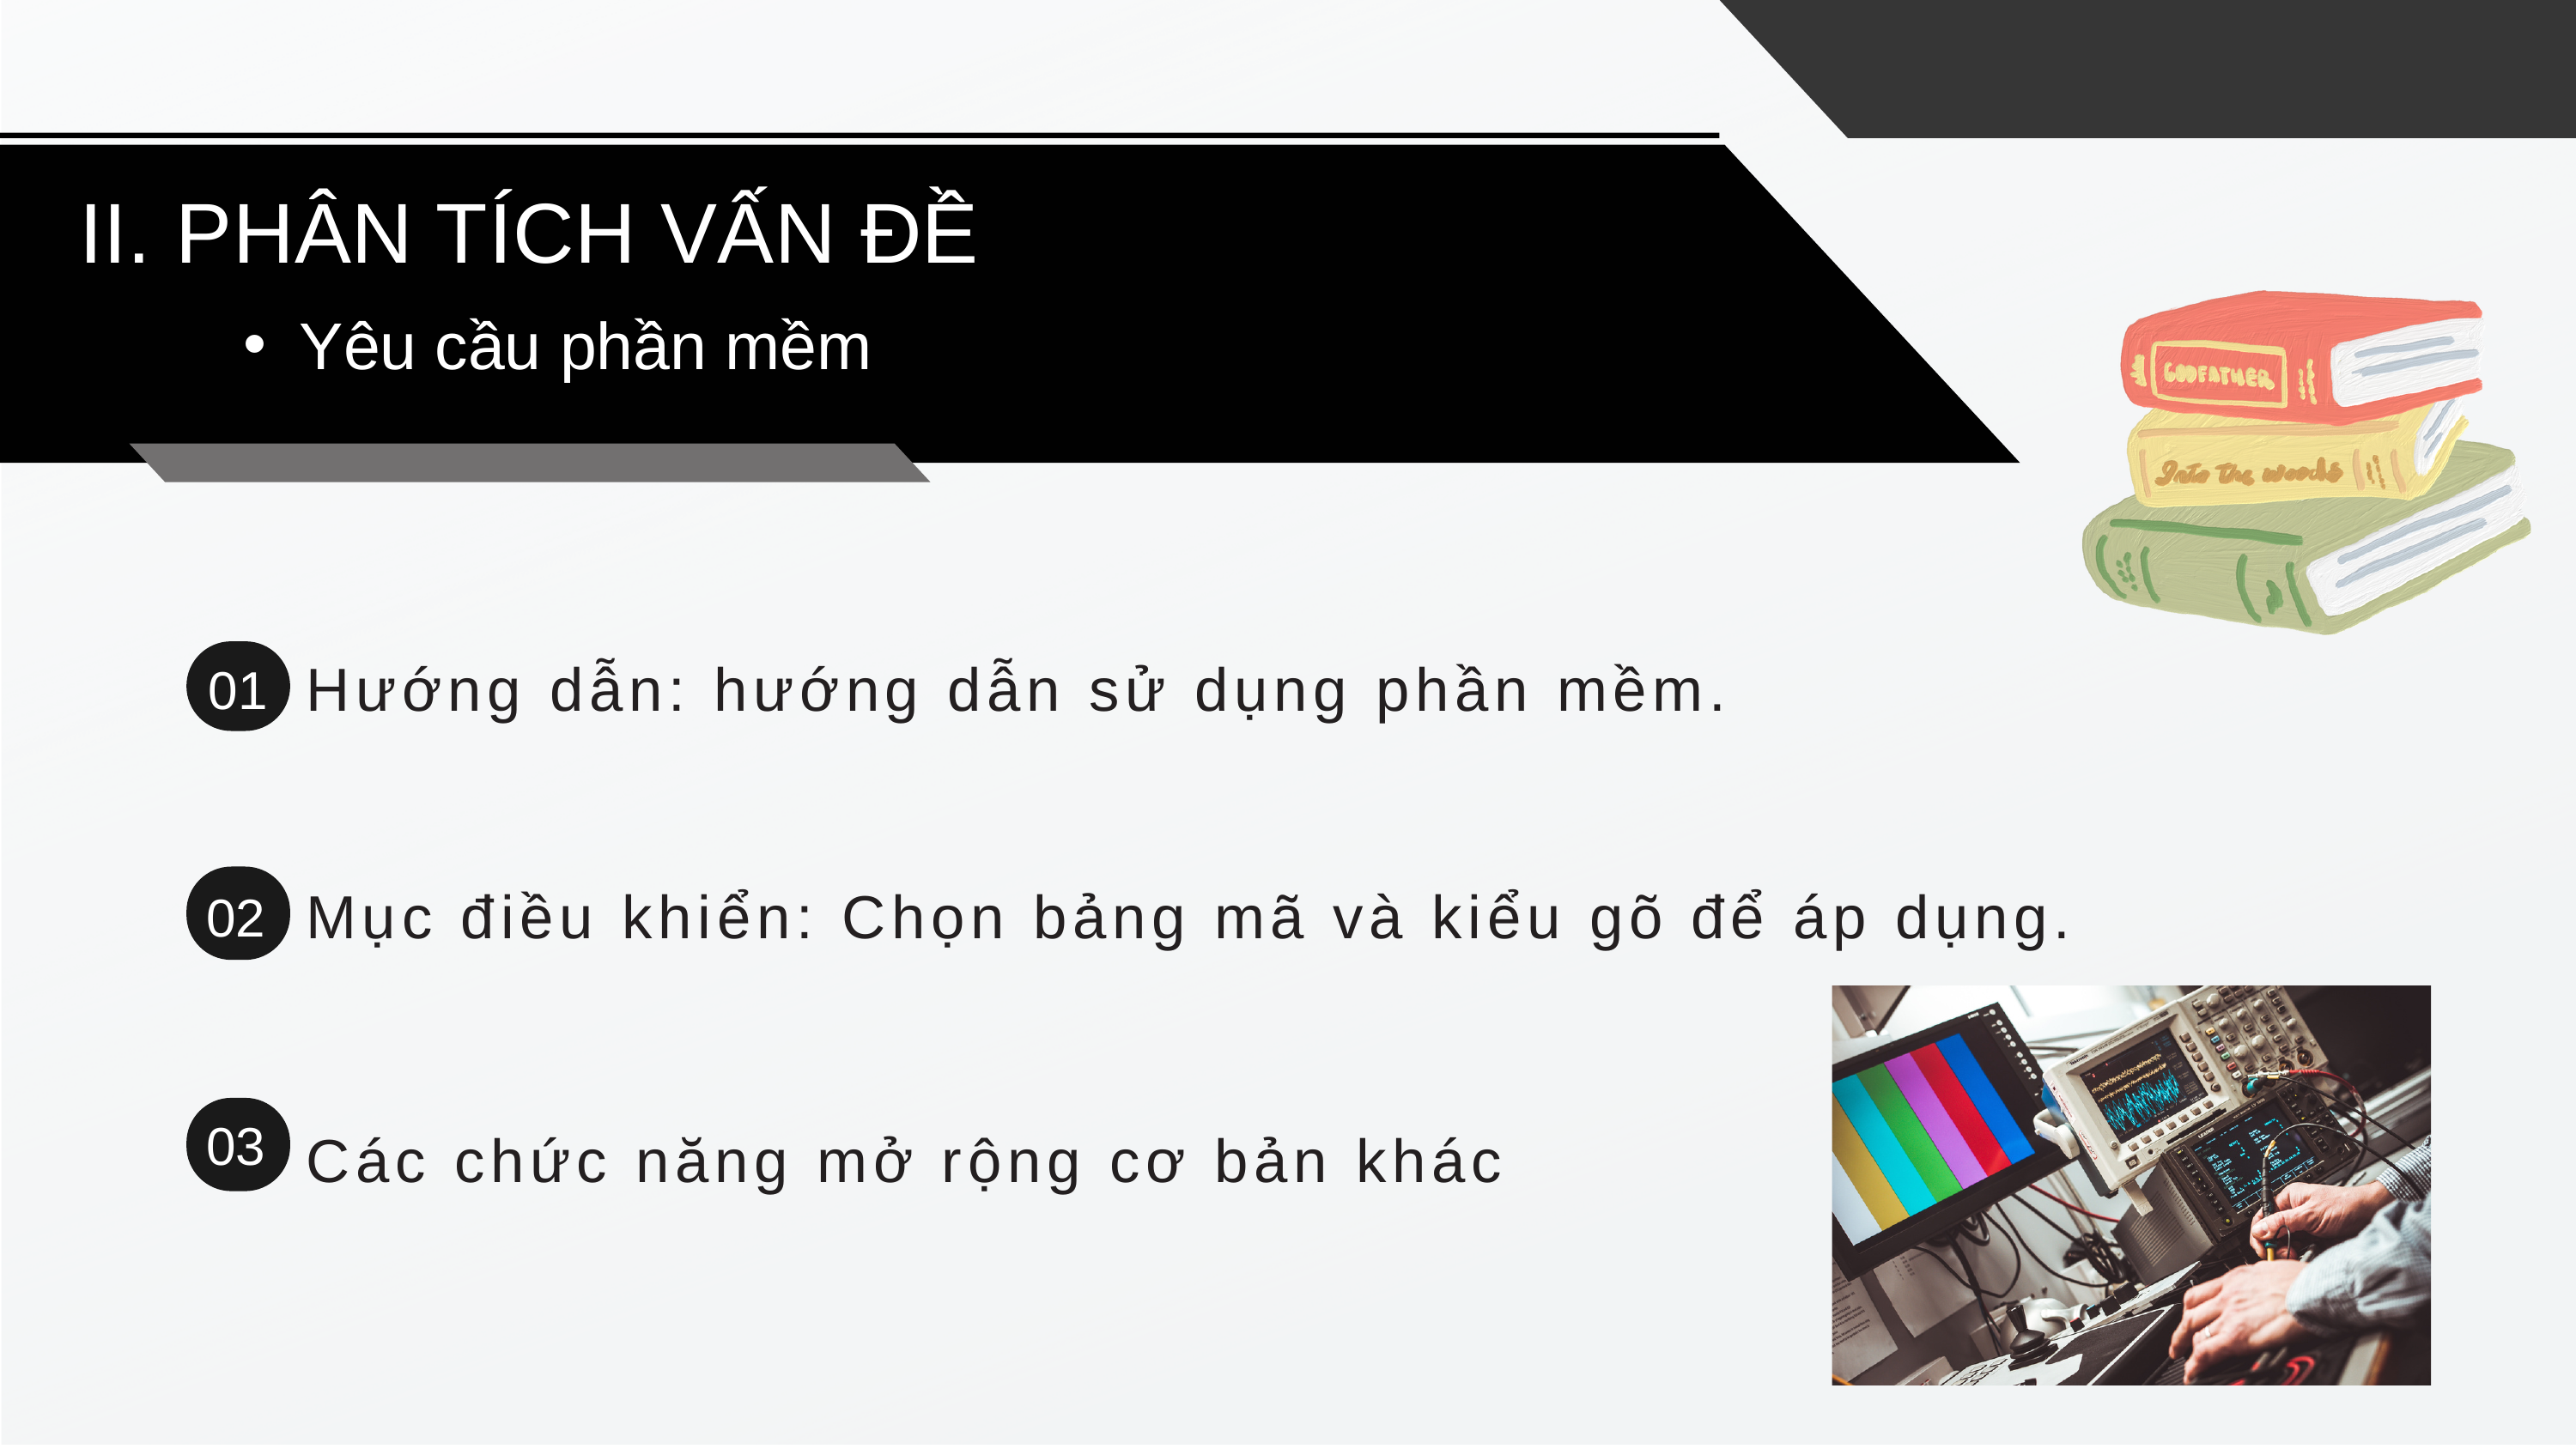

II. PHÂN TÍCH VẤN ĐỀ

Yêu cầu phần mềm

01

Hướng dẫn: hướng dẫn sử dụng phần mềm.

02
Mục điều khiển: Chọn bảng mã và kiểu gõ để áp dụng.

03

Các chức năng mở rộng cơ bản khác